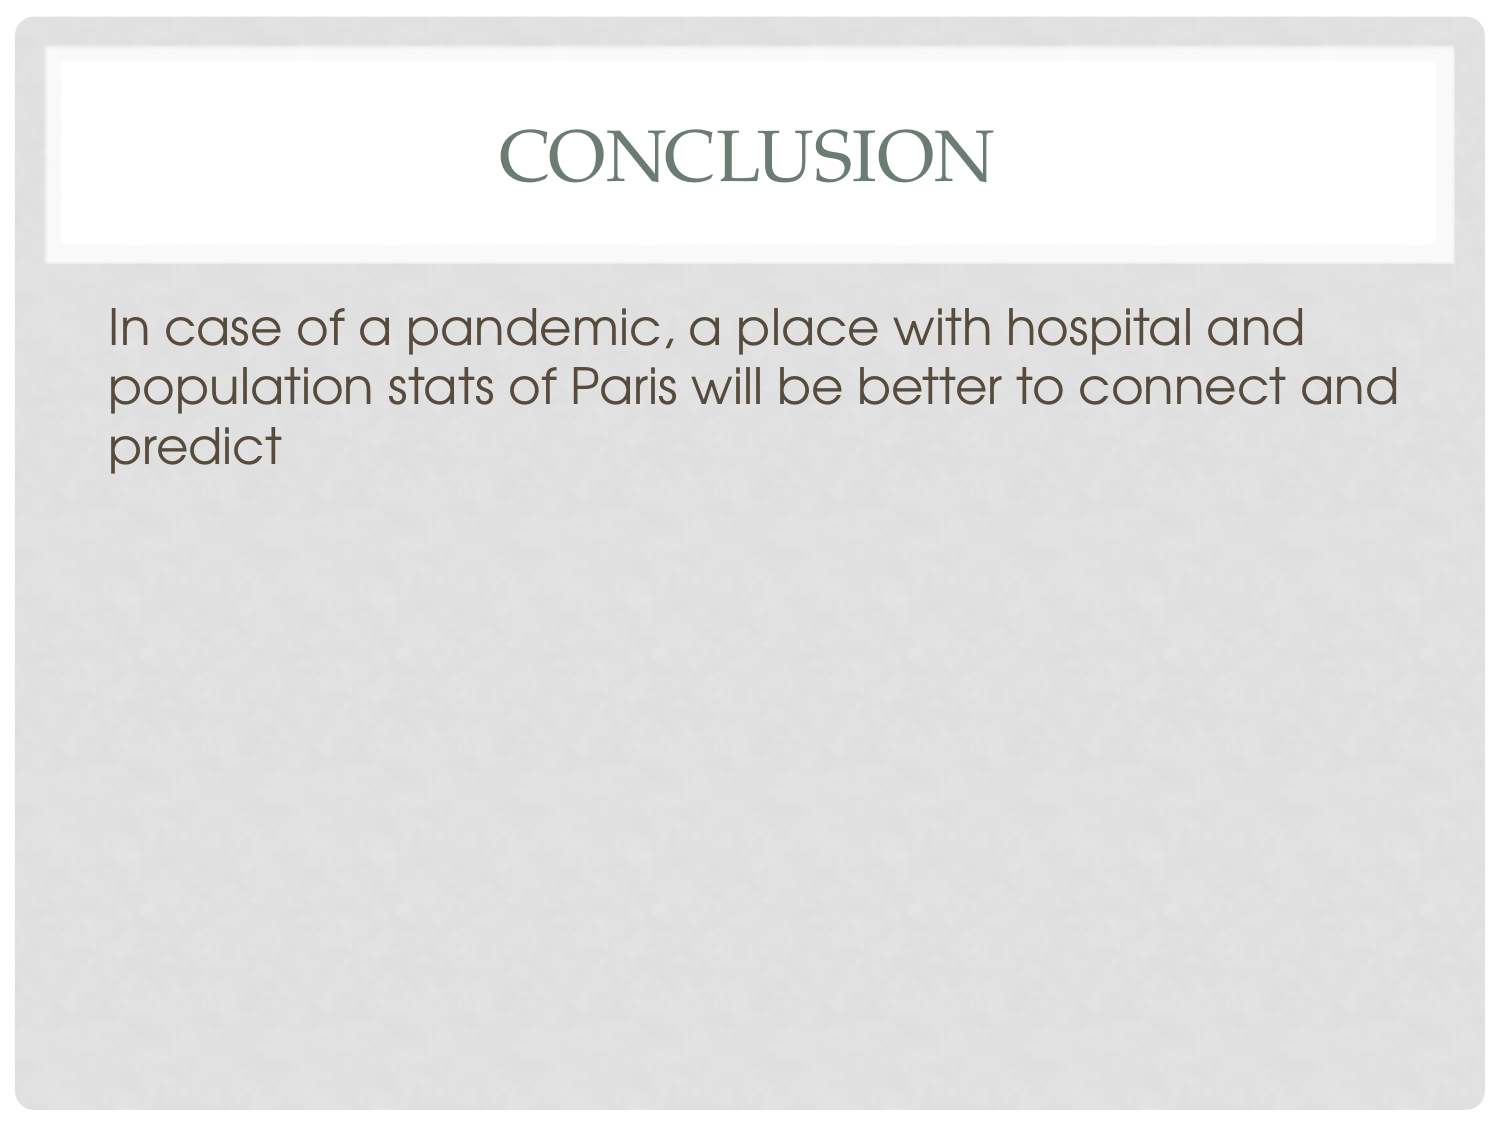

# Conclusion
In case of a pandemic, a place with hospital and population stats of Paris will be better to connect and predict